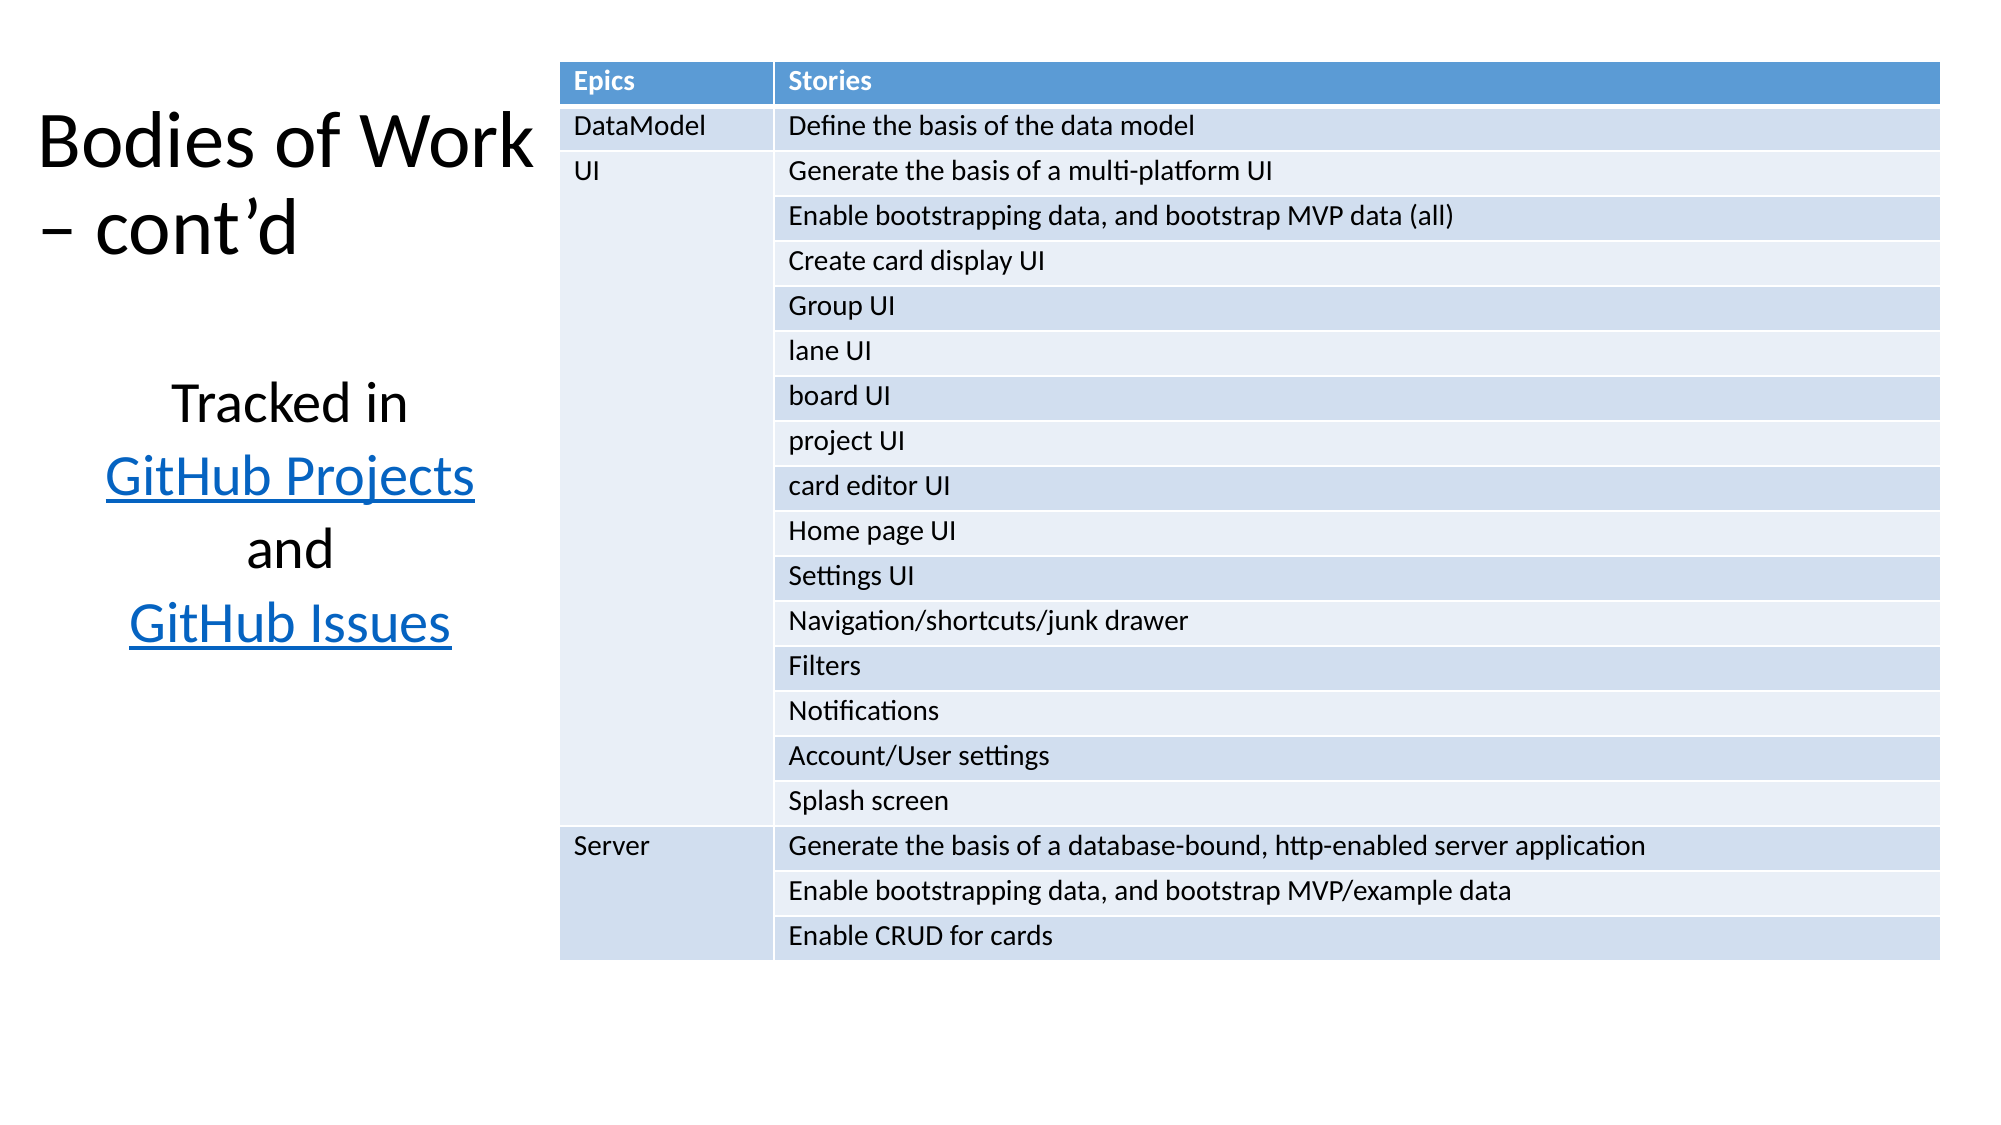

# Bodies of Work – cont’d
| Epics | Stories |
| --- | --- |
| DataModel | Define the basis of the data model |
| UI | Generate the basis of a multi-platform UI |
|  | Enable bootstrapping data, and bootstrap MVP data (all) |
|  | Create card display UI |
|  | Group UI |
|  | lane UI |
|  | board UI |
|  | project UI |
|  | card editor UI |
|  | Home page UI |
|  | Settings UI |
|  | Navigation/shortcuts/junk drawer |
|  | Filters |
|  | Notifications |
|  | Account/User settings |
|  | Splash screen |
| Server | Generate the basis of a database-bound, http-enabled server application |
|  | Enable bootstrapping data, and bootstrap MVP/example data |
|  | Enable CRUD for cards |
Tracked in
GitHub Projects
and
GitHub Issues